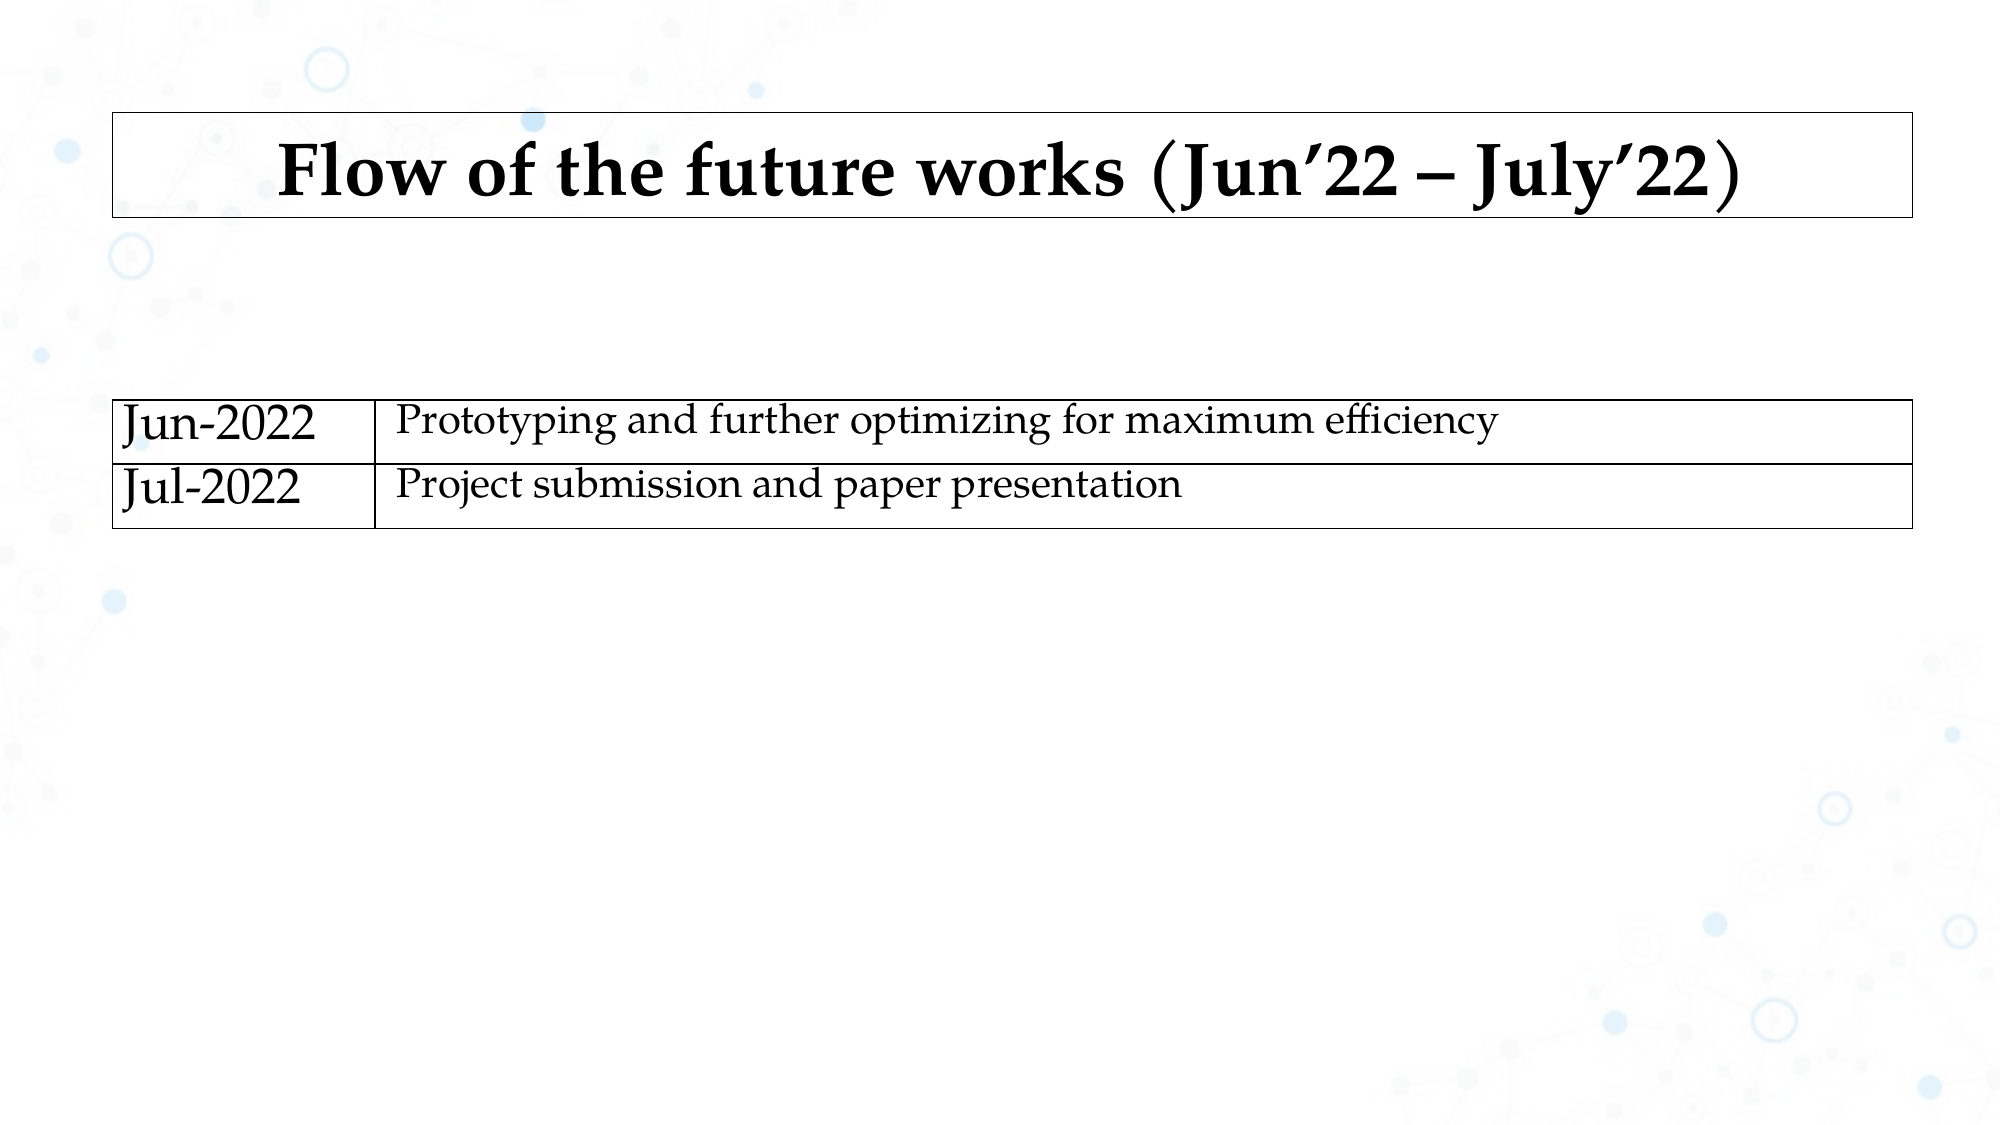

Flow of the future works (Jun’22 – July’22)
| Jun-2022 | Prototyping and further optimizing for maximum efficiency |
| --- | --- |
| Jul-2022 | Project submission and paper presentation |